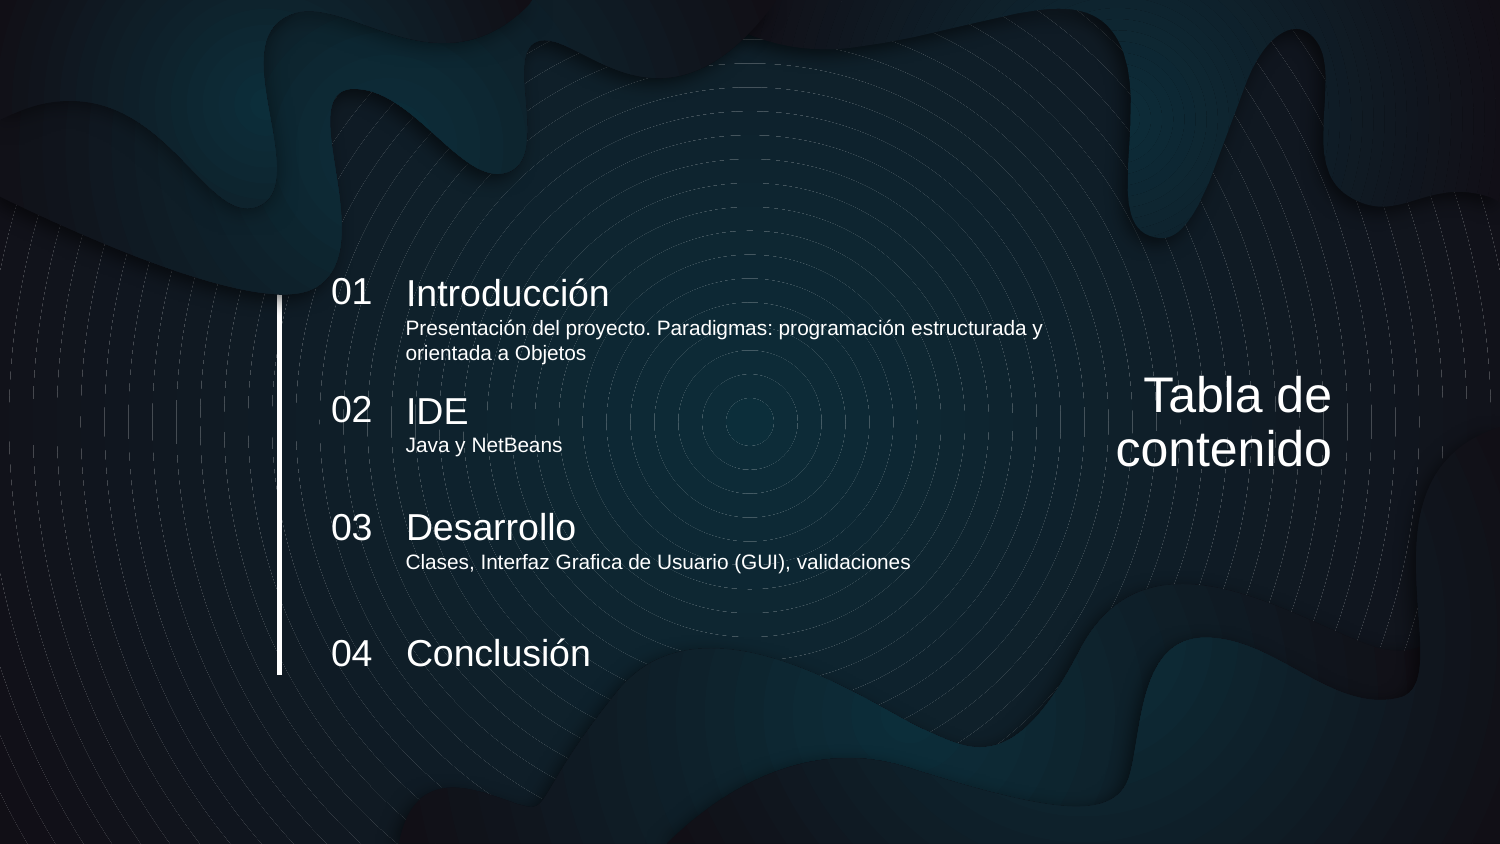

Introducción
01
Presentación del proyecto. Paradigmas: programación estructurada y orientada a Objetos
# Tabla de contenido
IDE
02
Java y NetBeans
Desarrollo
03
Clases, Interfaz Grafica de Usuario (GUI), validaciones
Conclusión
04